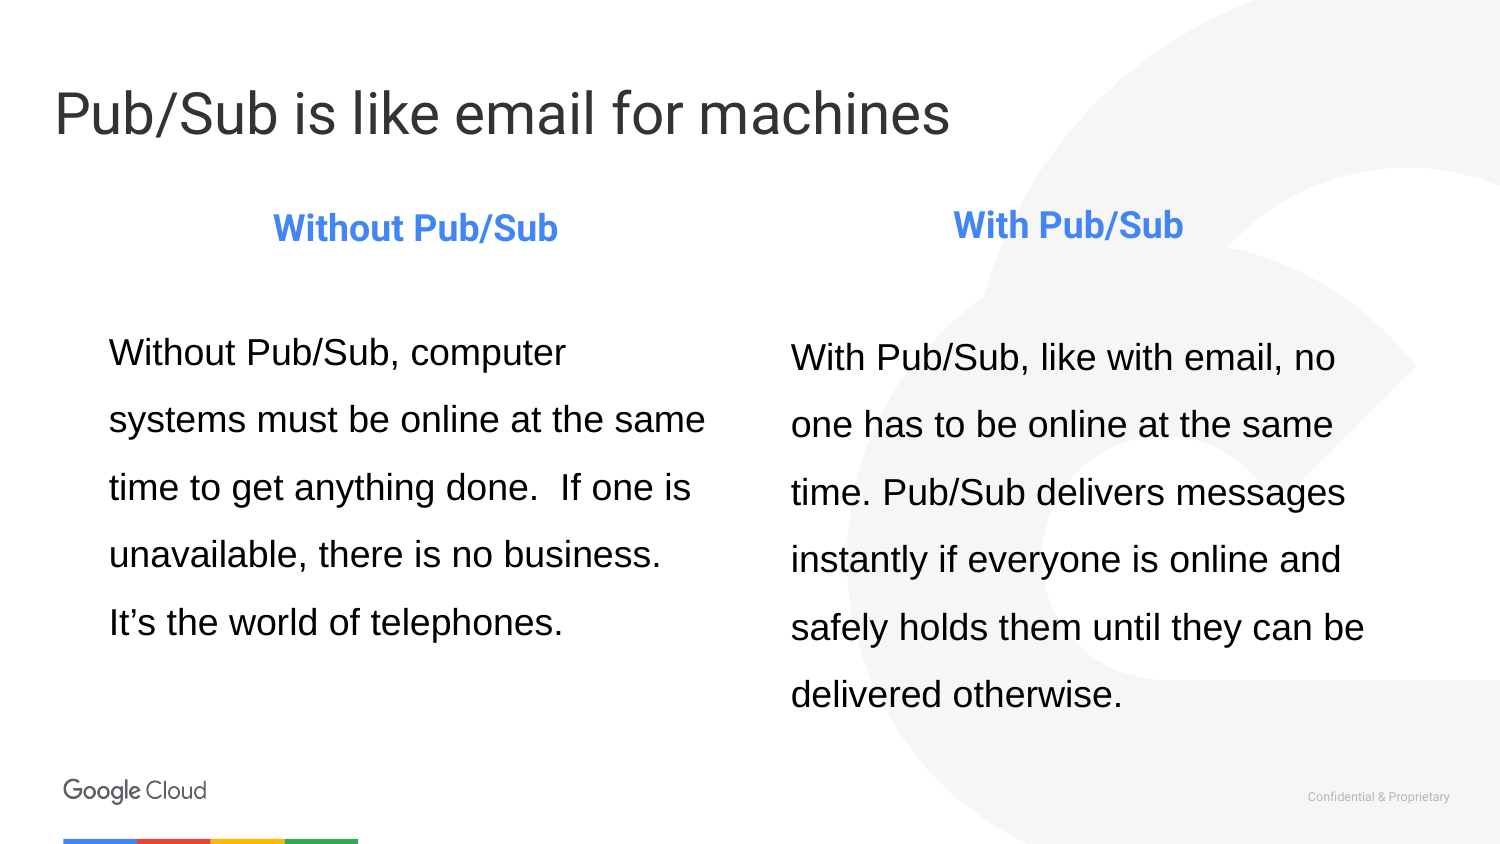

Pub/Sub is like email for machines
With Pub/Sub
Without Pub/Sub

Without Pub/Sub, computer systems must be online at the same time to get anything done.  If one is unavailable, there is no business.  It’s the world of telephones.

With Pub/Sub, like with email, no one has to be online at the same time. Pub/Sub delivers messages instantly if everyone is online and safely holds them until they can be delivered otherwise.